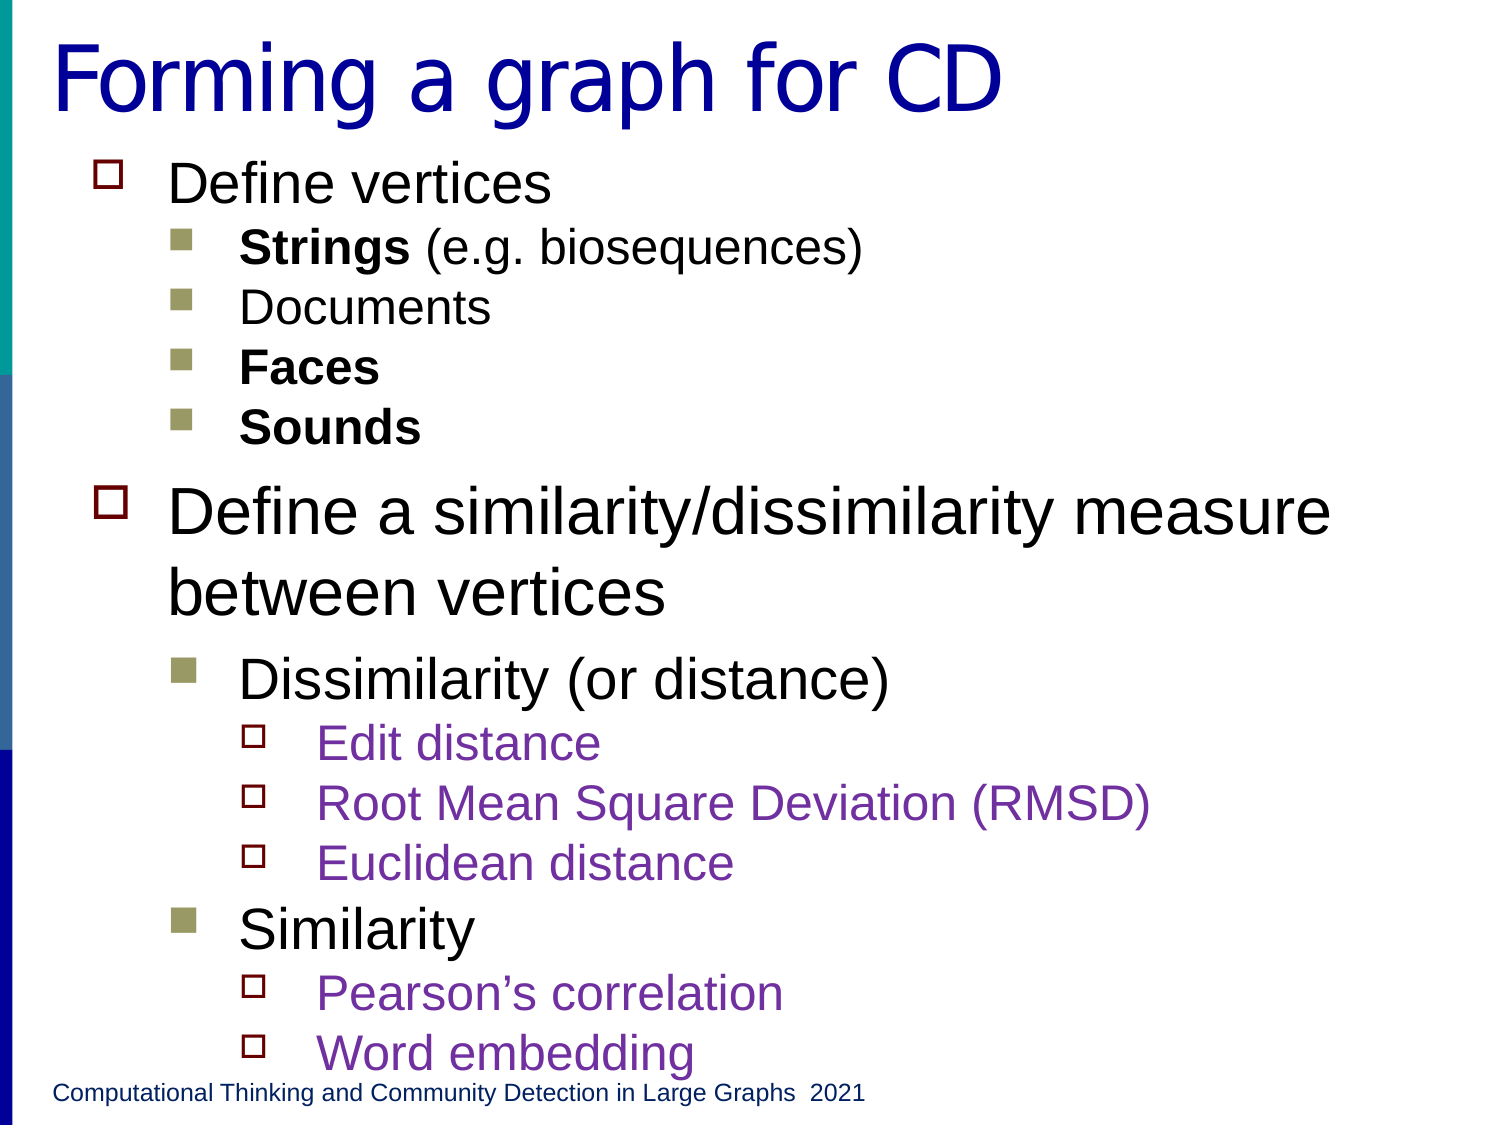

# Forming a graph for CD
Define vertices
Strings (e.g. biosequences)
Documents
Faces
Sounds
Define a similarity/dissimilarity measure between vertices
Dissimilarity (or distance)
Edit distance
Root Mean Square Deviation (RMSD)
Euclidean distance
Similarity
Pearson’s correlation
Word embedding